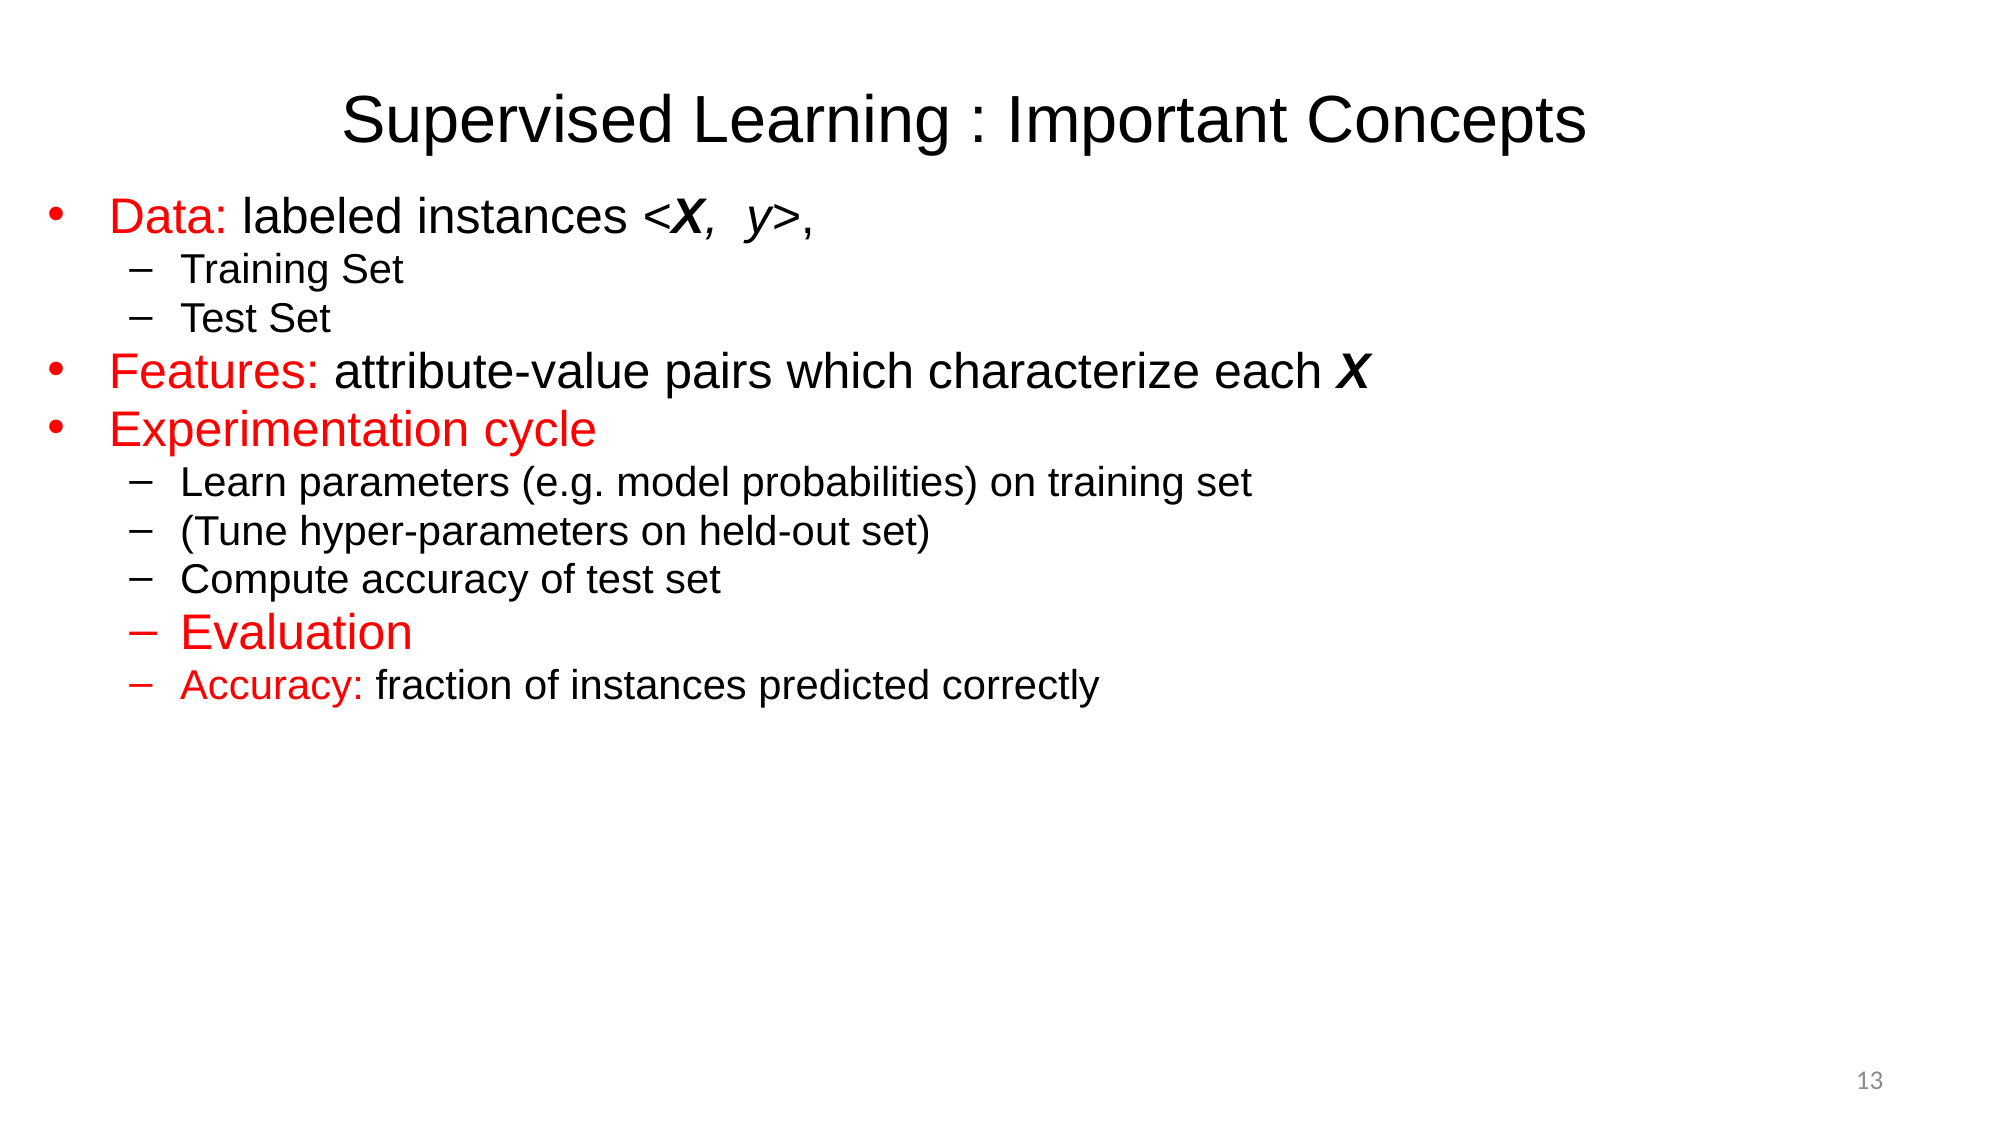

# Supervised Learning : Important Concepts
Data: labeled instances <X,  y>,
Training Set
Test Set
Features: attribute-value pairs which characterize each X
Experimentation cycle
Learn parameters (e.g. model probabilities) on training set
(Tune hyper-parameters on held-out set)
Compute accuracy of test set
Evaluation
Accuracy: fraction of instances predicted correctly
13